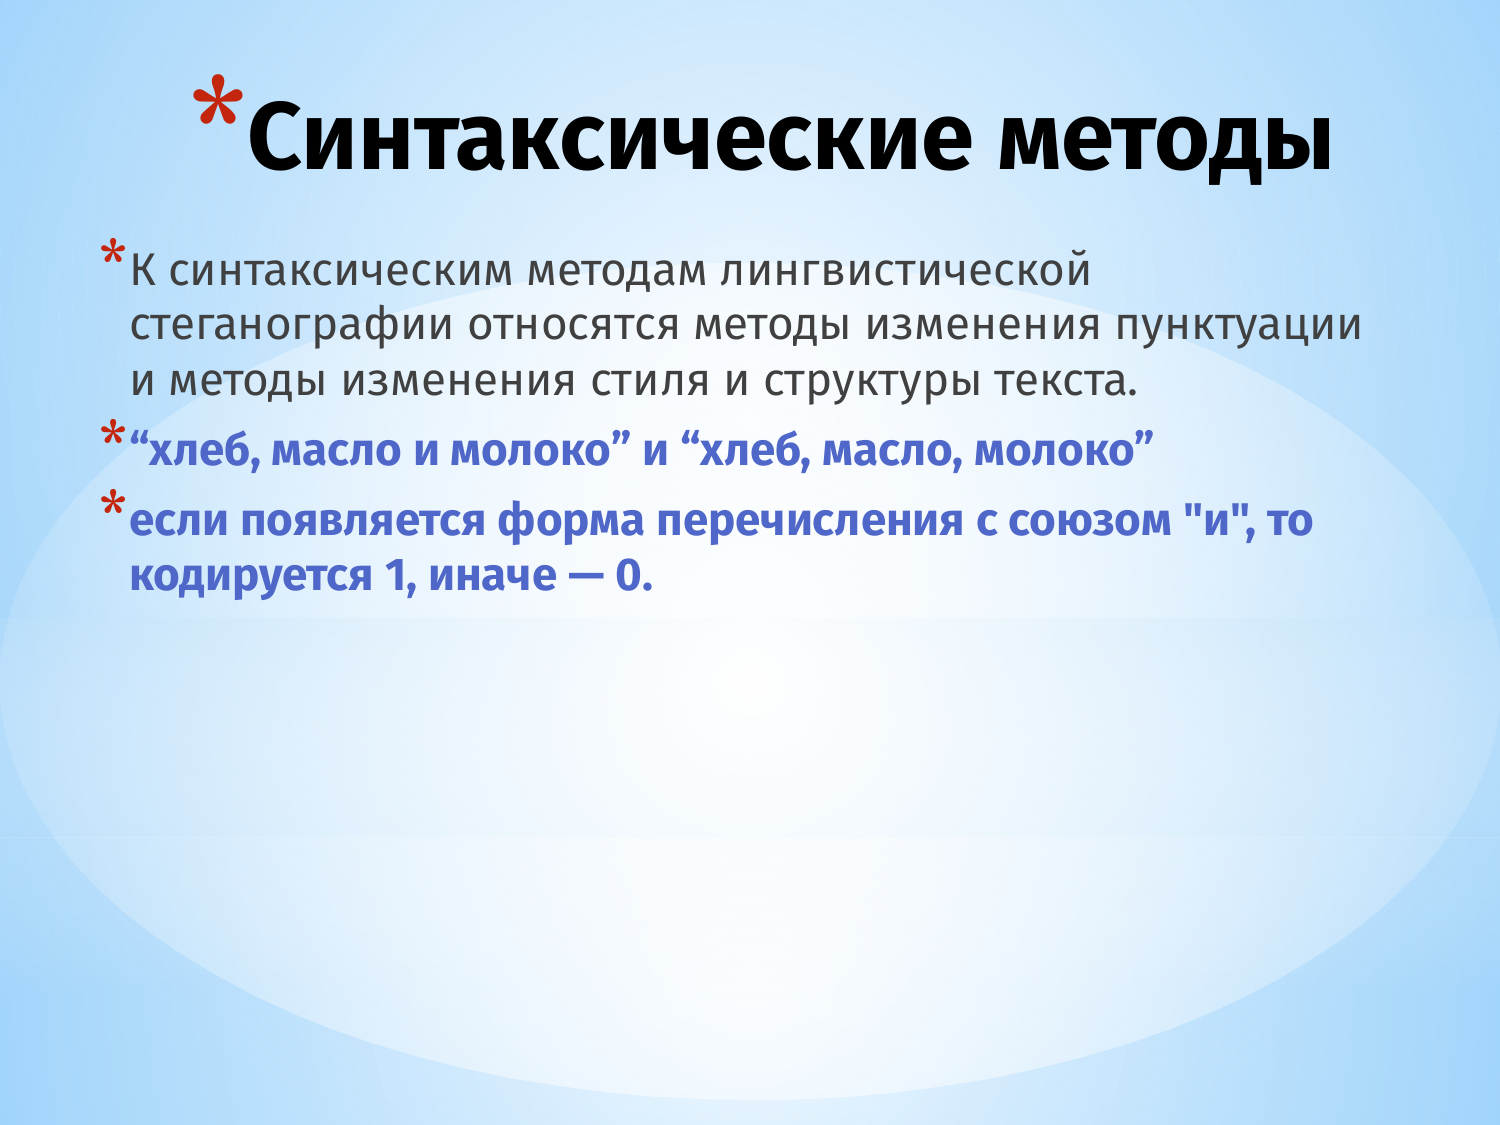

# Синтаксические методы
К синтаксическим методам лингвистической стеганографии относятся методы изменения пунктуации и методы изменения стиля и структуры текста.
“хлеб, масло и молоко” и “хлеб, масло, молоко”
если появляется форма перечисления с союзом "и", то кодируется 1, иначе — 0.